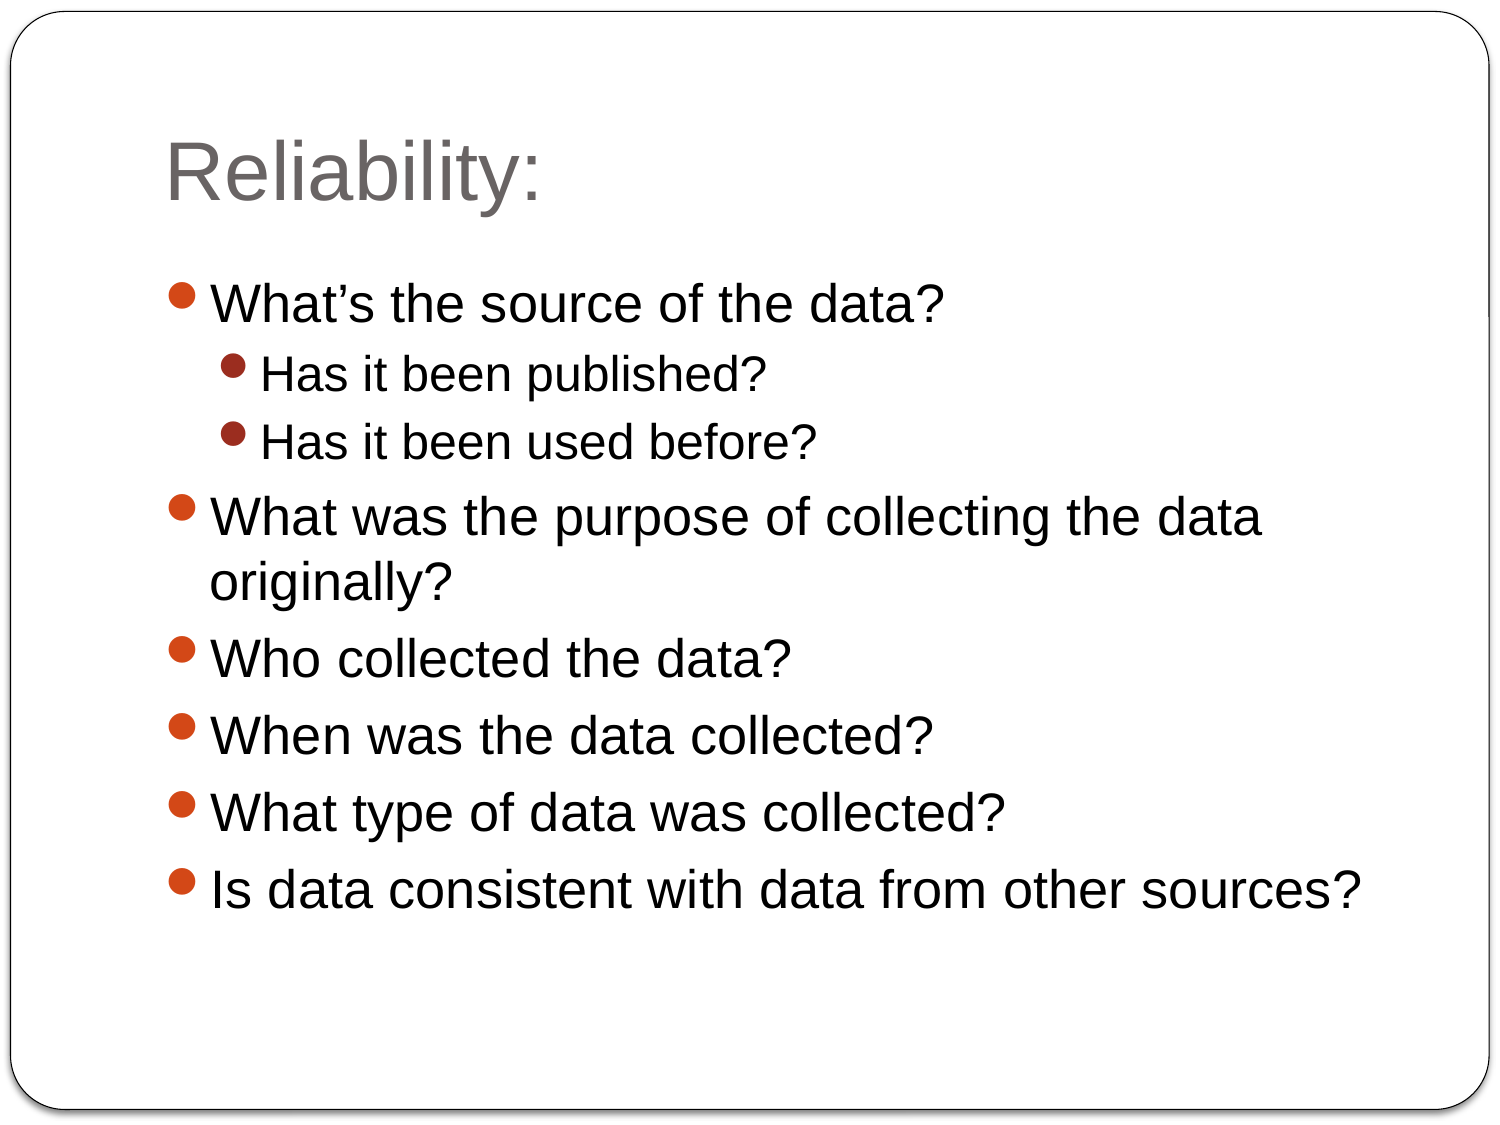

# Reliability:
What’s the source of the data?
Has it been published?
Has it been used before?
What was the purpose of collecting the data originally?
Who collected the data?
When was the data collected?
What type of data was collected?
Is data consistent with data from other sources?